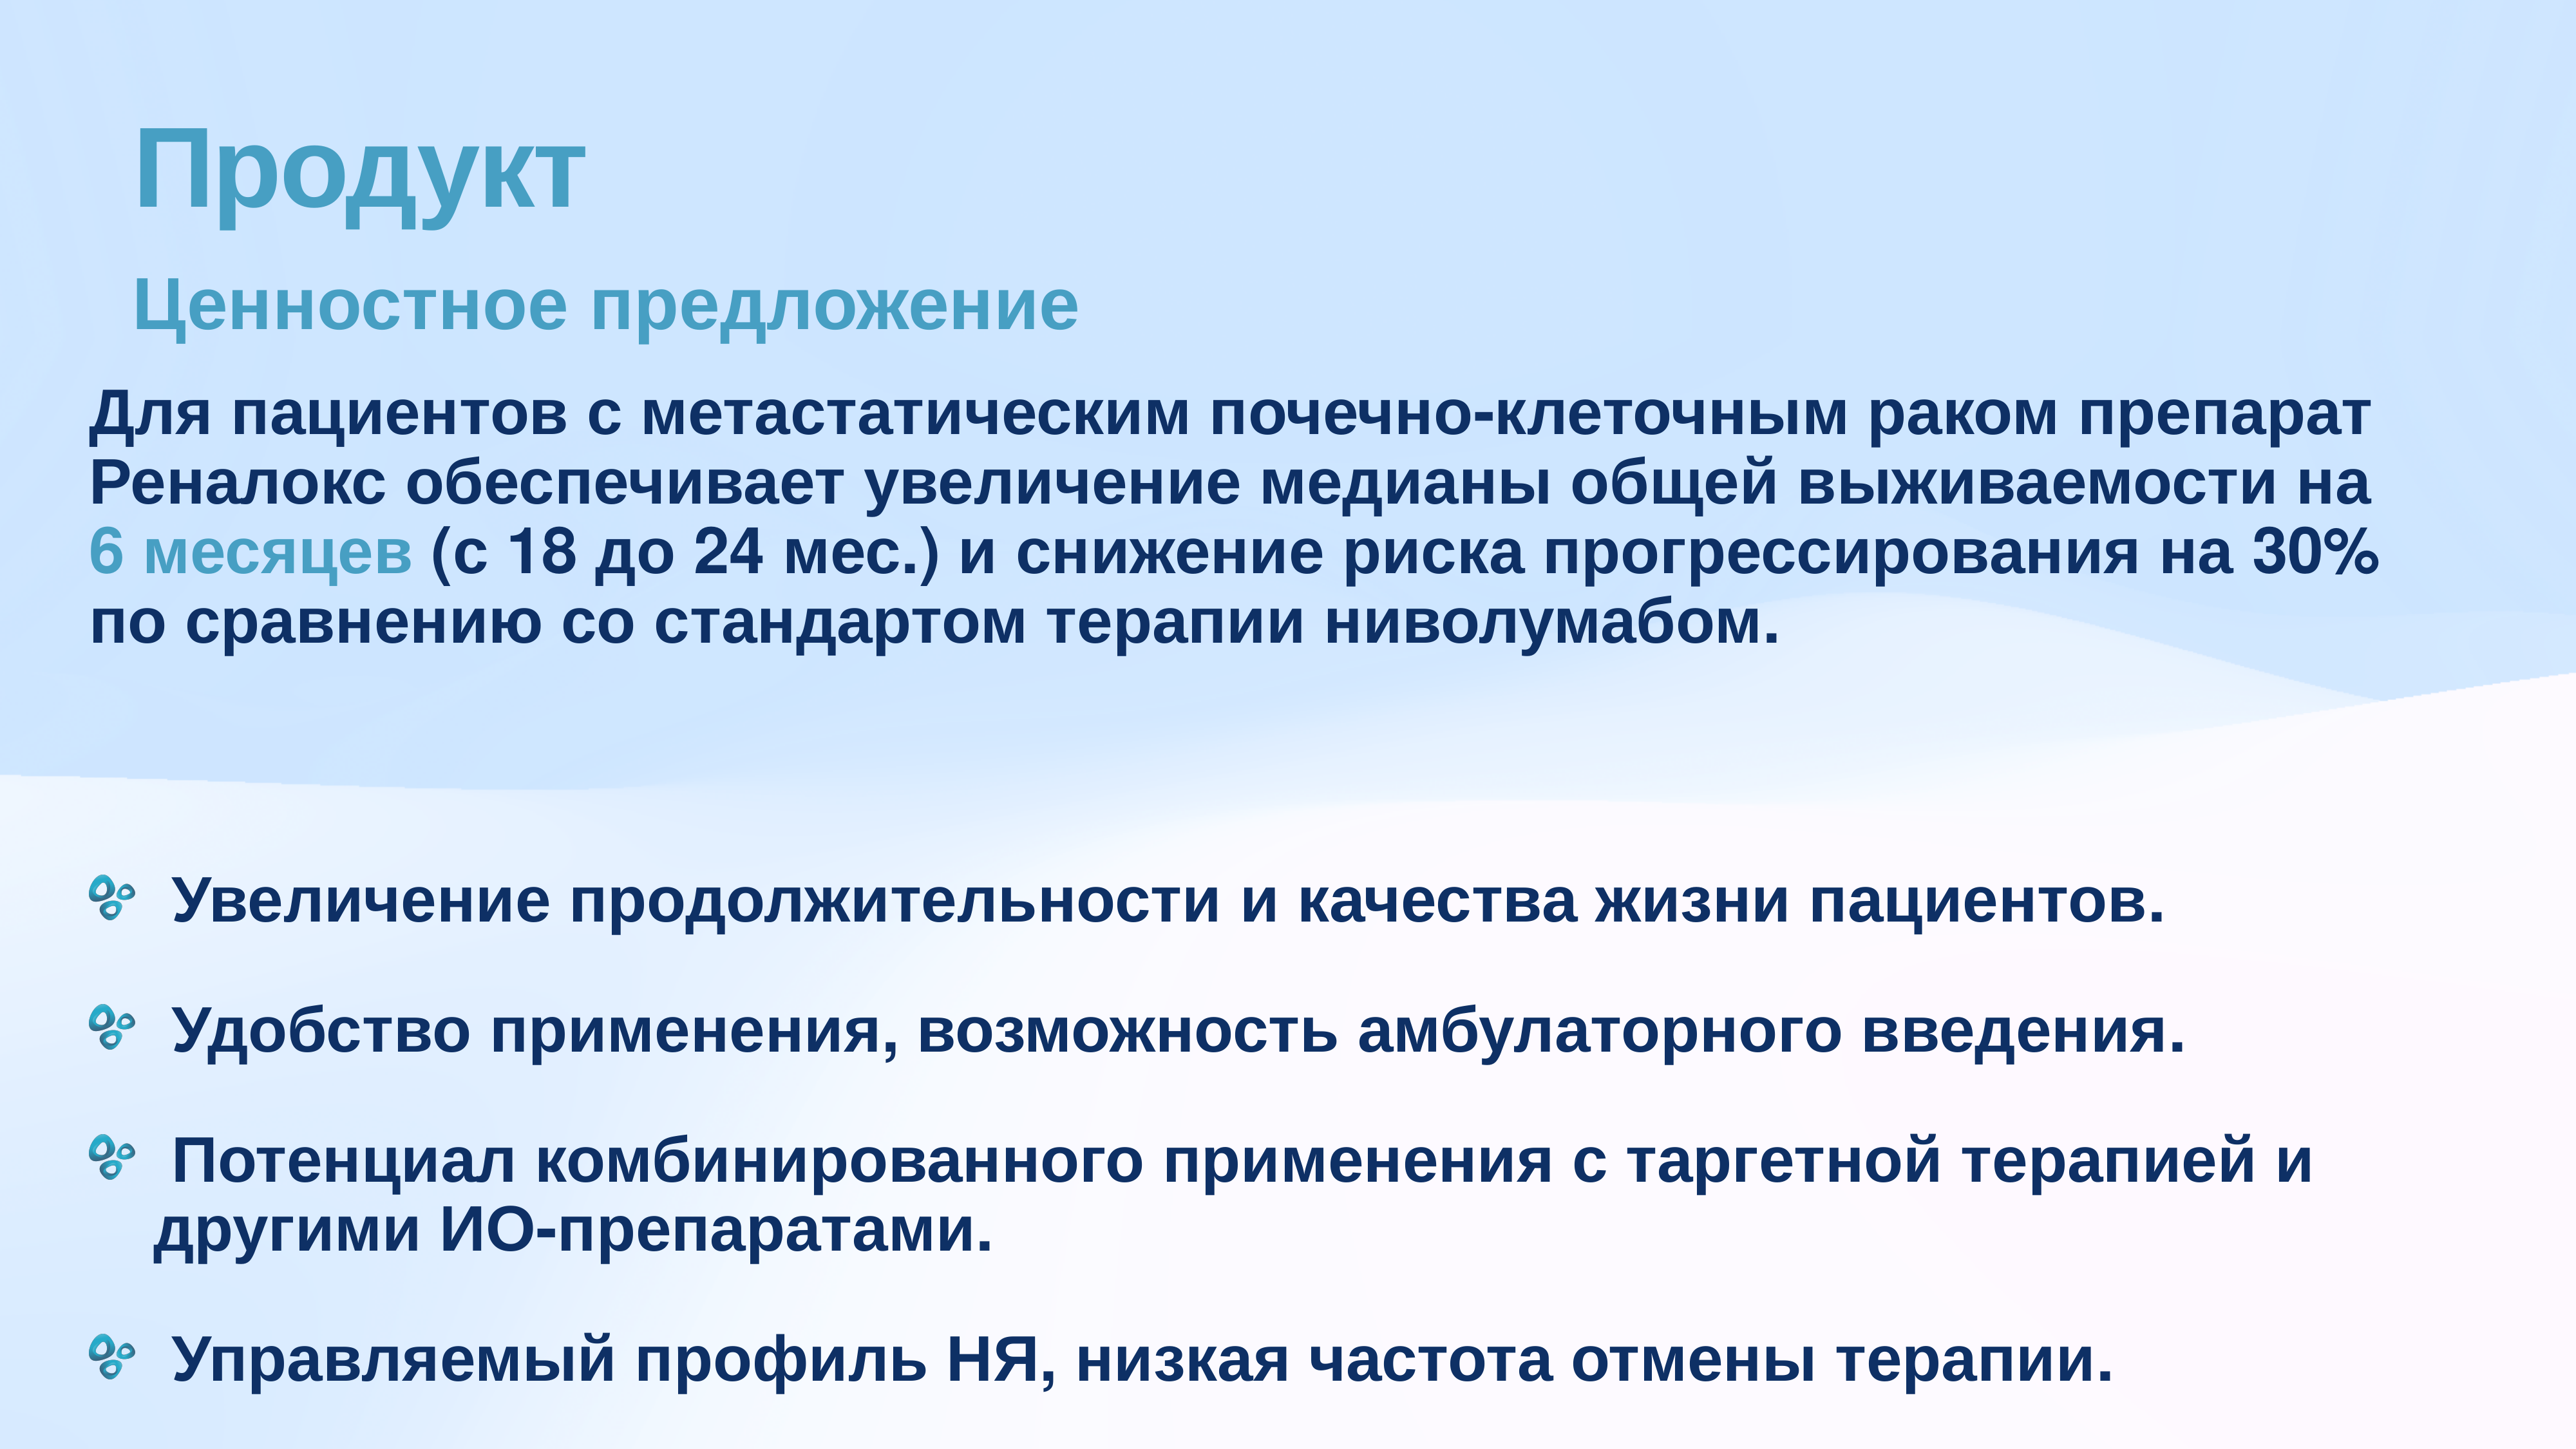

# Продукт
Ценностное предложение
Для пациентов с метастатическим почечно-клеточным раком препарат Реналокс обеспечивает увеличение медианы общей выживаемости на 6 месяцев (с 18 до 24 мес.) и снижение риска прогрессирования на 30% по сравнению со стандартом терапии ниволумабом.
 Увеличение продолжительности и качества жизни пациентов.
 Удобство применения, возможность амбулаторного введения.
 Потенциал комбинированного применения с таргетной терапией и другими ИО-препаратами.
 Управляемый профиль НЯ, низкая частота отмены терапии.